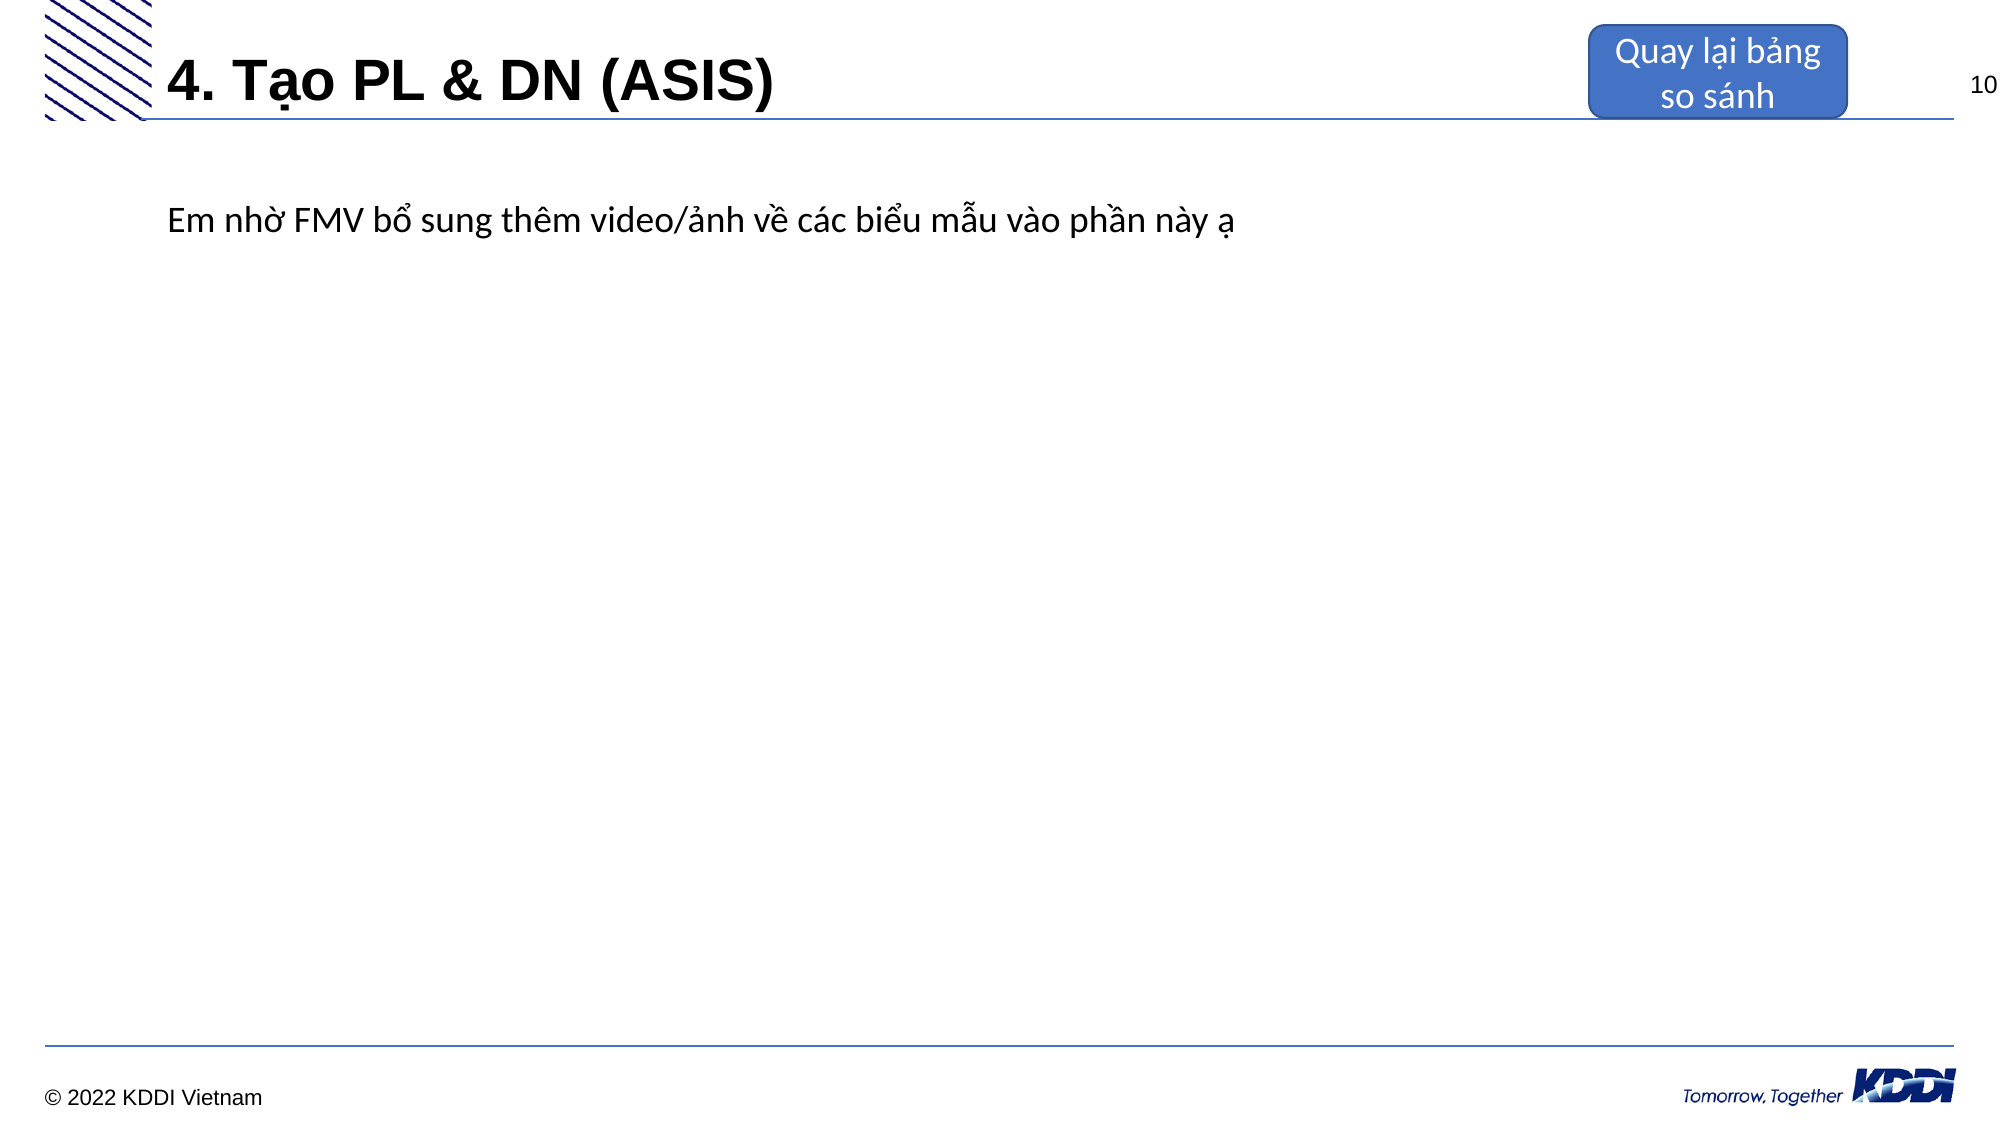

Quay lại bảng so sánh
# 4. Tạo PL & DN (ASIS)
Em nhờ FMV bổ sung thêm video/ảnh về các biểu mẫu vào phần này ạ